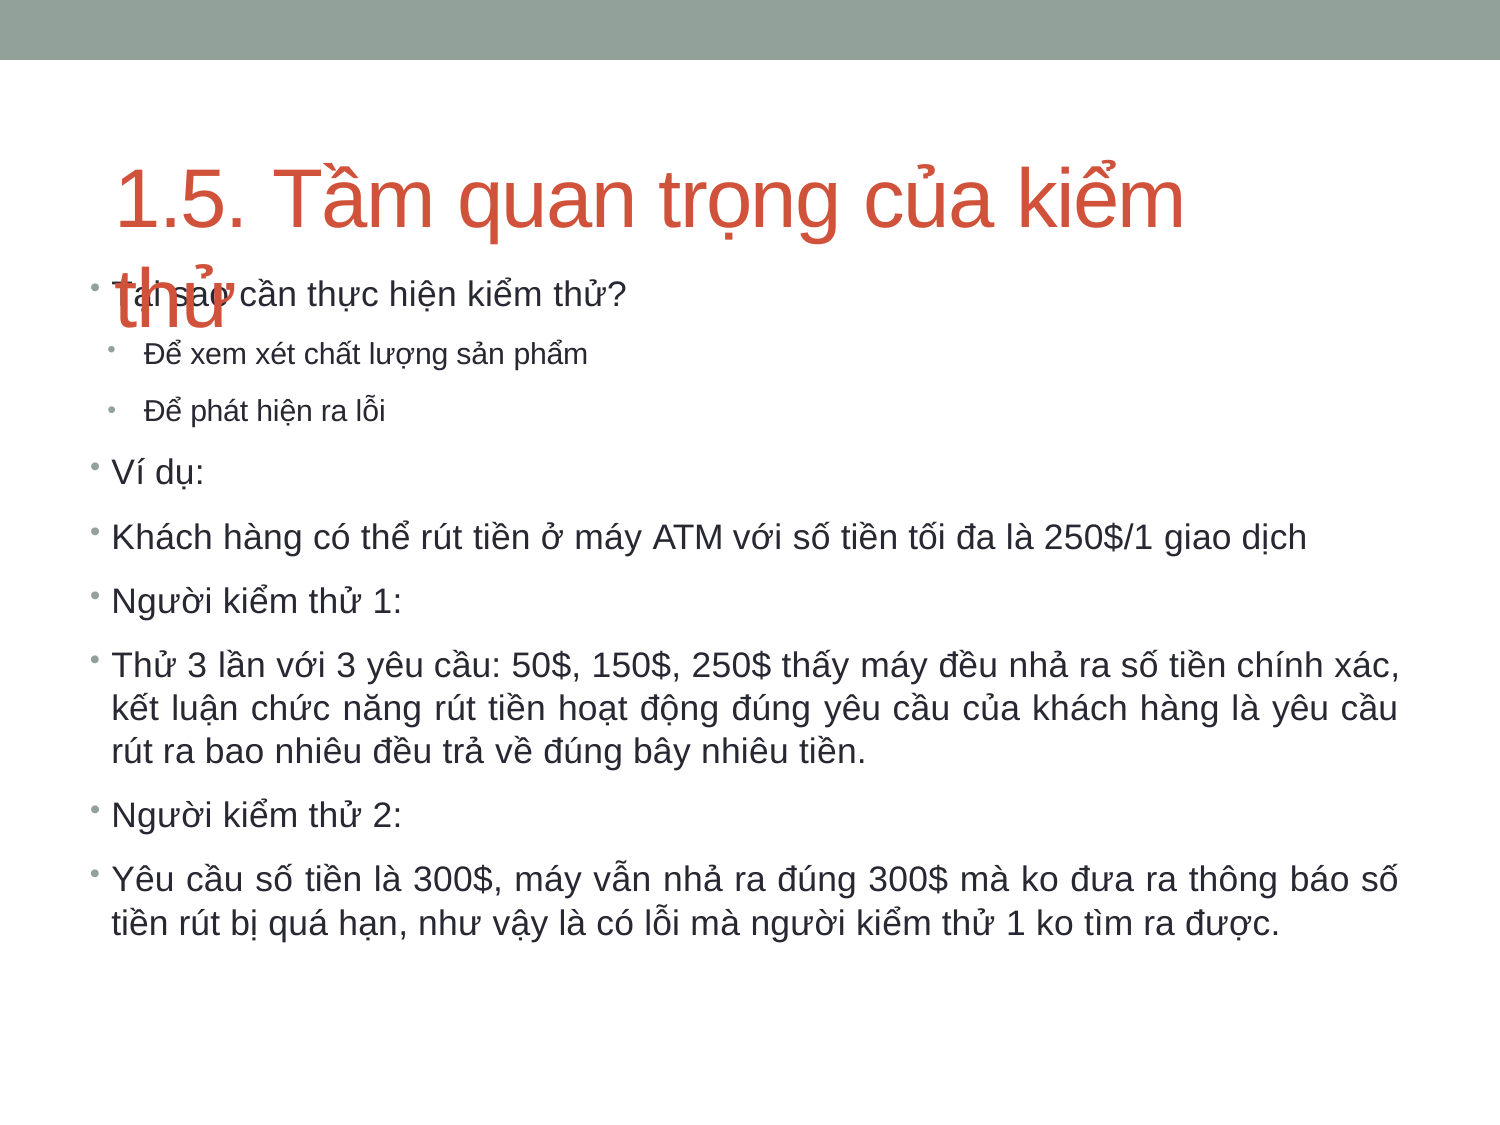

# 1.5. Tầm quan trọng của kiểm thử
Tại sao cần thực hiện kiểm thử?
Để xem xét chất lượng sản phẩm
Để phát hiện ra lỗi
•
Ví dụ:
Khách hàng có thể rút tiền ở máy ATM với số tiền tối đa là 250$/1 giao dịch
Người kiểm thử 1:
Thử 3 lần với 3 yêu cầu: 50$, 150$, 250$ thấy máy đều nhả ra số tiền chính xác,  kết luận chức năng rút tiền hoạt động đúng yêu cầu của khách hàng là yêu cầu  rút ra bao nhiêu đều trả về đúng bây nhiêu tiền.
Người kiểm thử 2:
Yêu cầu số tiền là 300$, máy vẫn nhả ra đúng 300$ mà ko đưa ra thông báo số  tiền rút bị quá hạn, như vậy là có lỗi mà người kiểm thử 1 ko tìm ra được.